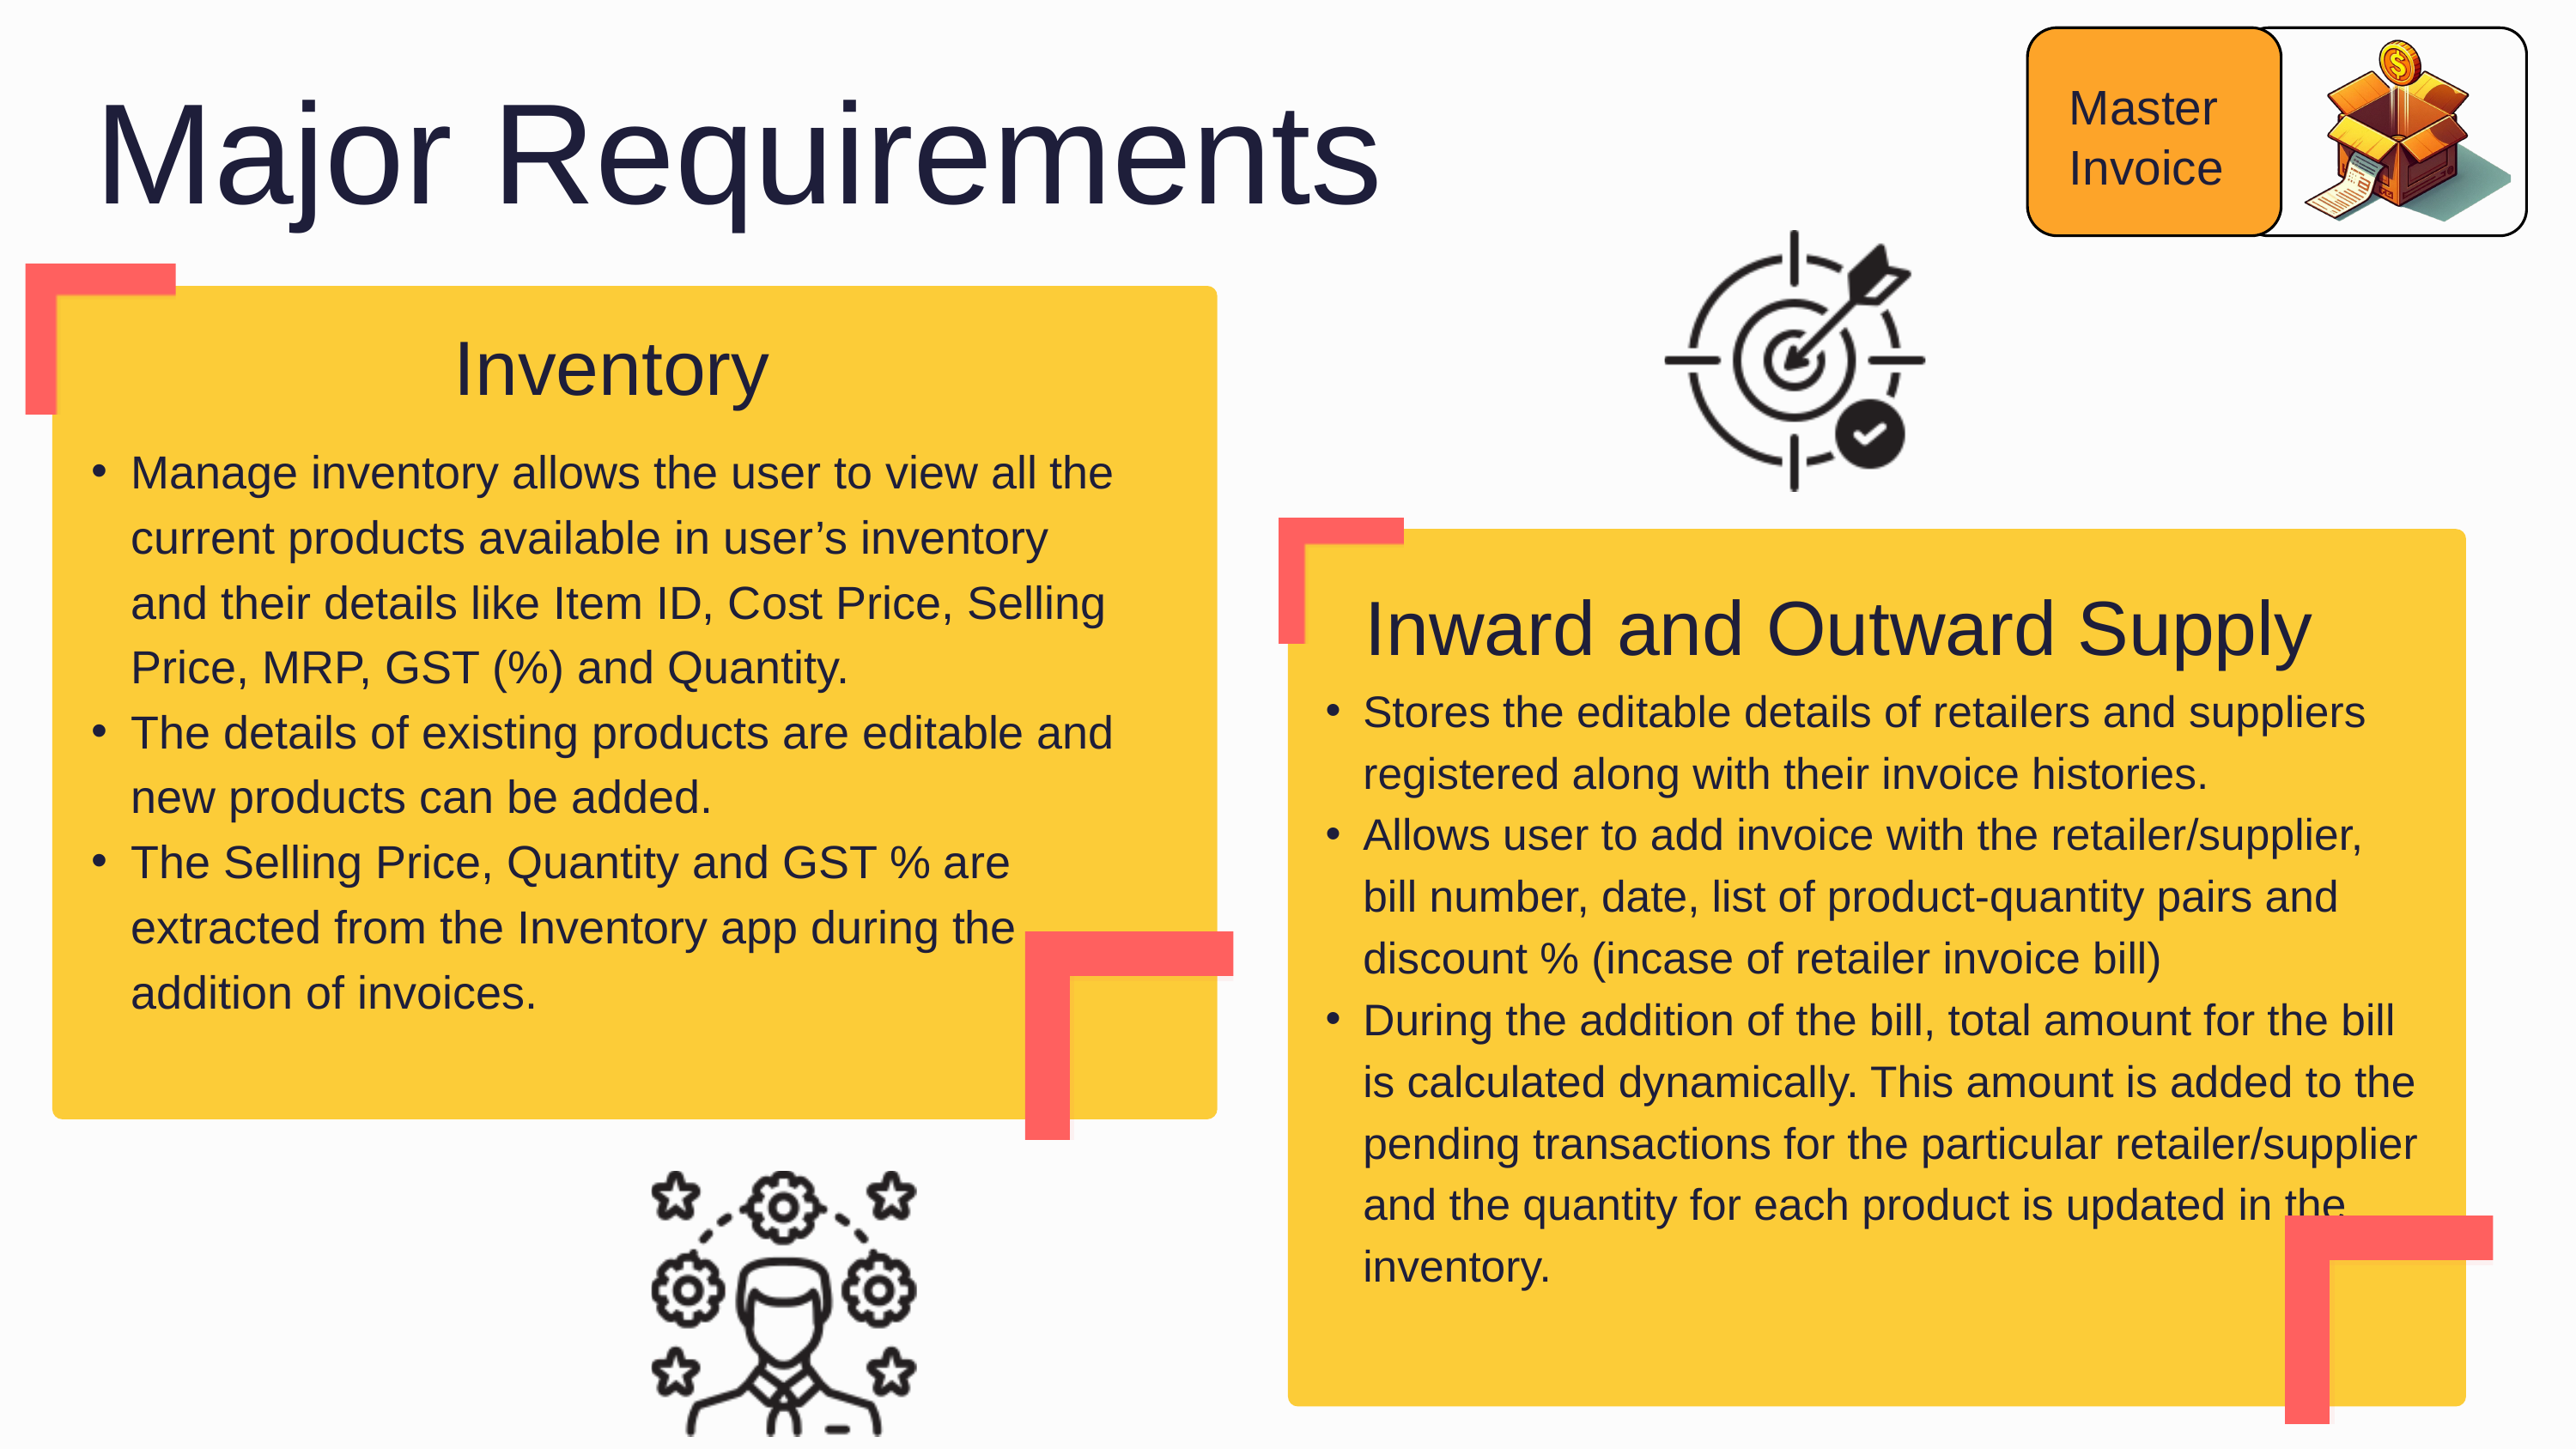

Master
Invoice
Major Requirements

Inventory

Manage inventory allows the user to view all the current products available in user’s inventory and their details like Item ID, Cost Price, Selling Price, MRP, GST (%) and Quantity.
The details of existing products are editable and new products can be added.
The Selling Price, Quantity and GST % are extracted from the Inventory app during the addition of invoices.

Inward and Outward Supply

Stores the editable details of retailers and suppliers registered along with their invoice histories.
Allows user to add invoice with the retailer/supplier, bill number, date, list of product-quantity pairs and discount % (incase of retailer invoice bill)
During the addition of the bill, total amount for the bill is calculated dynamically. This amount is added to the pending transactions for the particular retailer/supplier and the quantity for each product is updated in the inventory.